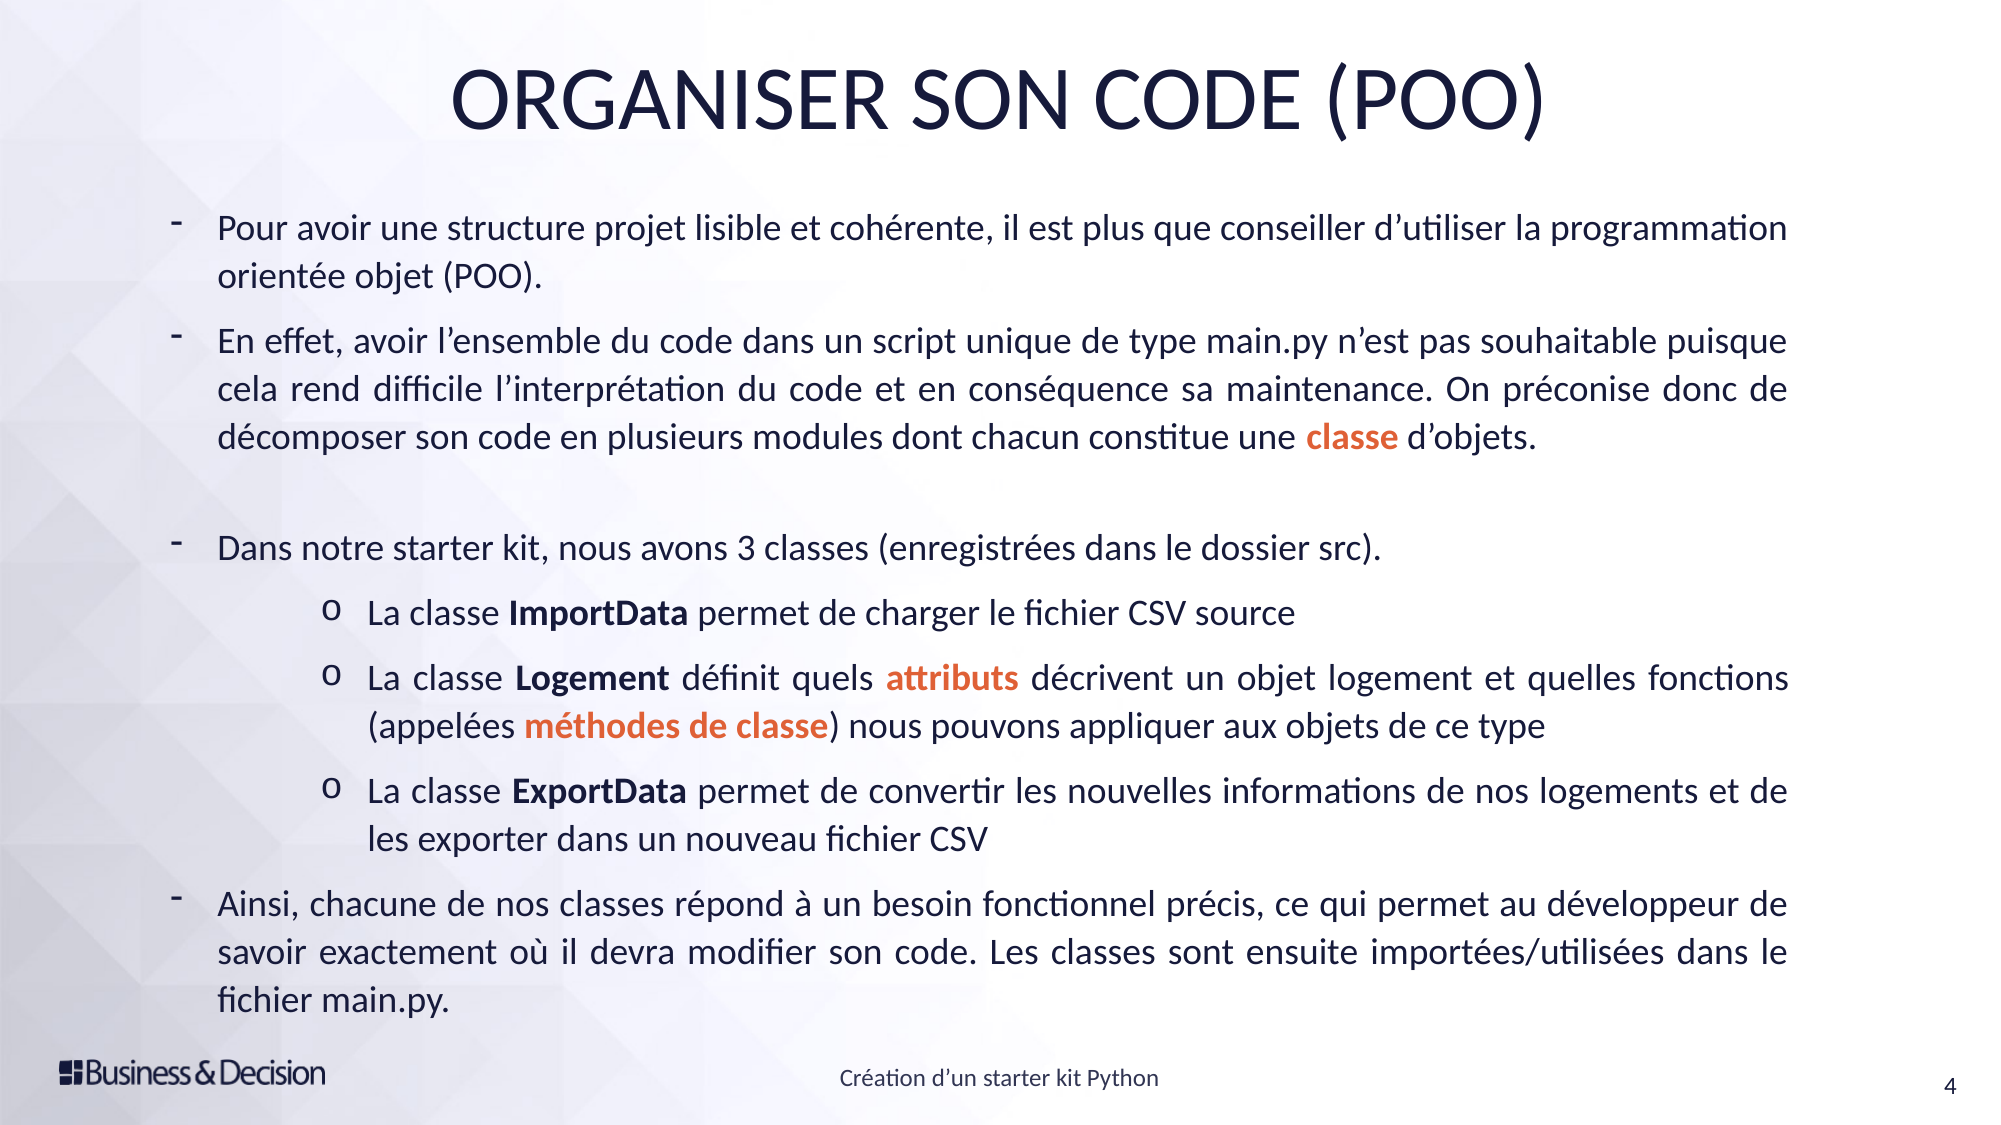

organiser SON CODE (POO)
Pour avoir une structure projet lisible et cohérente, il est plus que conseiller d’utiliser la programmation orientée objet (POO).
En effet, avoir l’ensemble du code dans un script unique de type main.py n’est pas souhaitable puisque cela rend difficile l’interprétation du code et en conséquence sa maintenance. On préconise donc de décomposer son code en plusieurs modules dont chacun constitue une classe d’objets.

Dans notre starter kit, nous avons 3 classes (enregistrées dans le dossier src).
La classe ImportData permet de charger le fichier CSV source
La classe Logement définit quels attributs décrivent un objet logement et quelles fonctions (appelées méthodes de classe) nous pouvons appliquer aux objets de ce type
La classe ExportData permet de convertir les nouvelles informations de nos logements et de les exporter dans un nouveau fichier CSV
Ainsi, chacune de nos classes répond à un besoin fonctionnel précis, ce qui permet au développeur de savoir exactement où il devra modifier son code. Les classes sont ensuite importées/utilisées dans le fichier main.py.
Création d’un starter kit Python
4